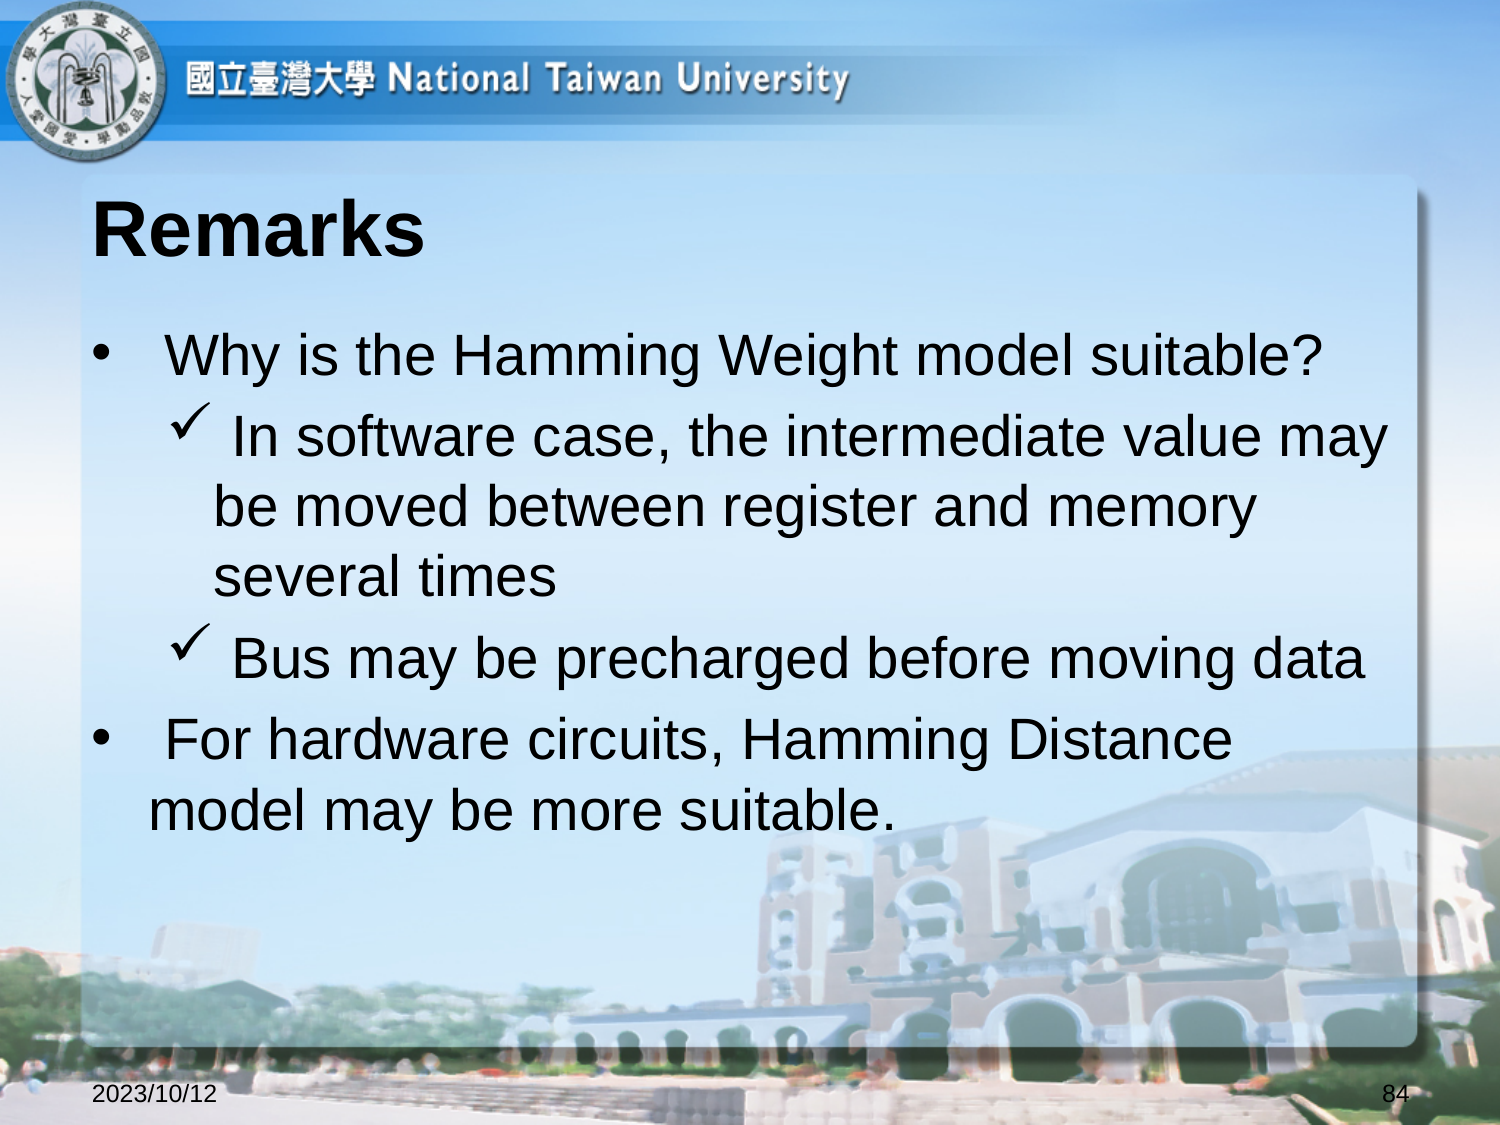

# Remarks
 Why is the Hamming Weight model suitable?
 In software case, the intermediate value may be moved between register and memory several times
 Bus may be precharged before moving data
 For hardware circuits, Hamming Distance model may be more suitable.
2023/10/12
84